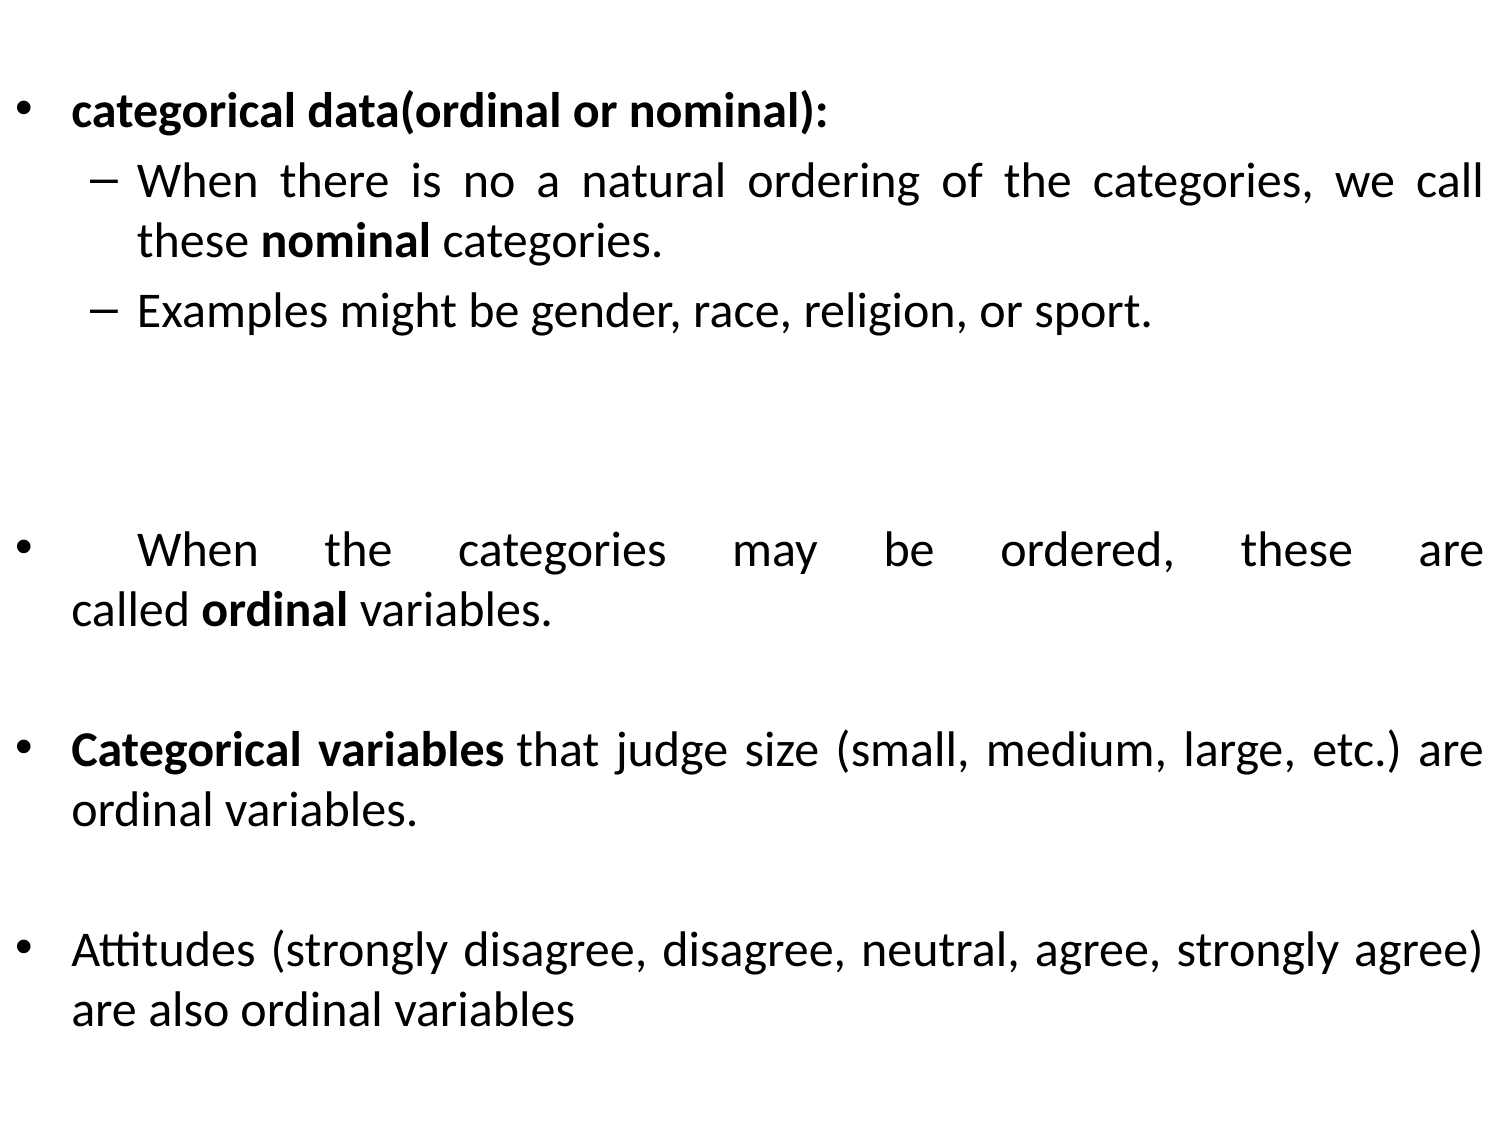

categorical data(ordinal or nominal):
When there is no a natural ordering of the categories, we call these nominal categories.
Examples might be gender, race, religion, or sport.

 When the categories may be ordered, these are called ordinal variables.

Categorical variables that judge size (small, medium, large, etc.) are ordinal variables.

Attitudes (strongly disagree, disagree, neutral, agree, strongly agree) are also ordinal variables